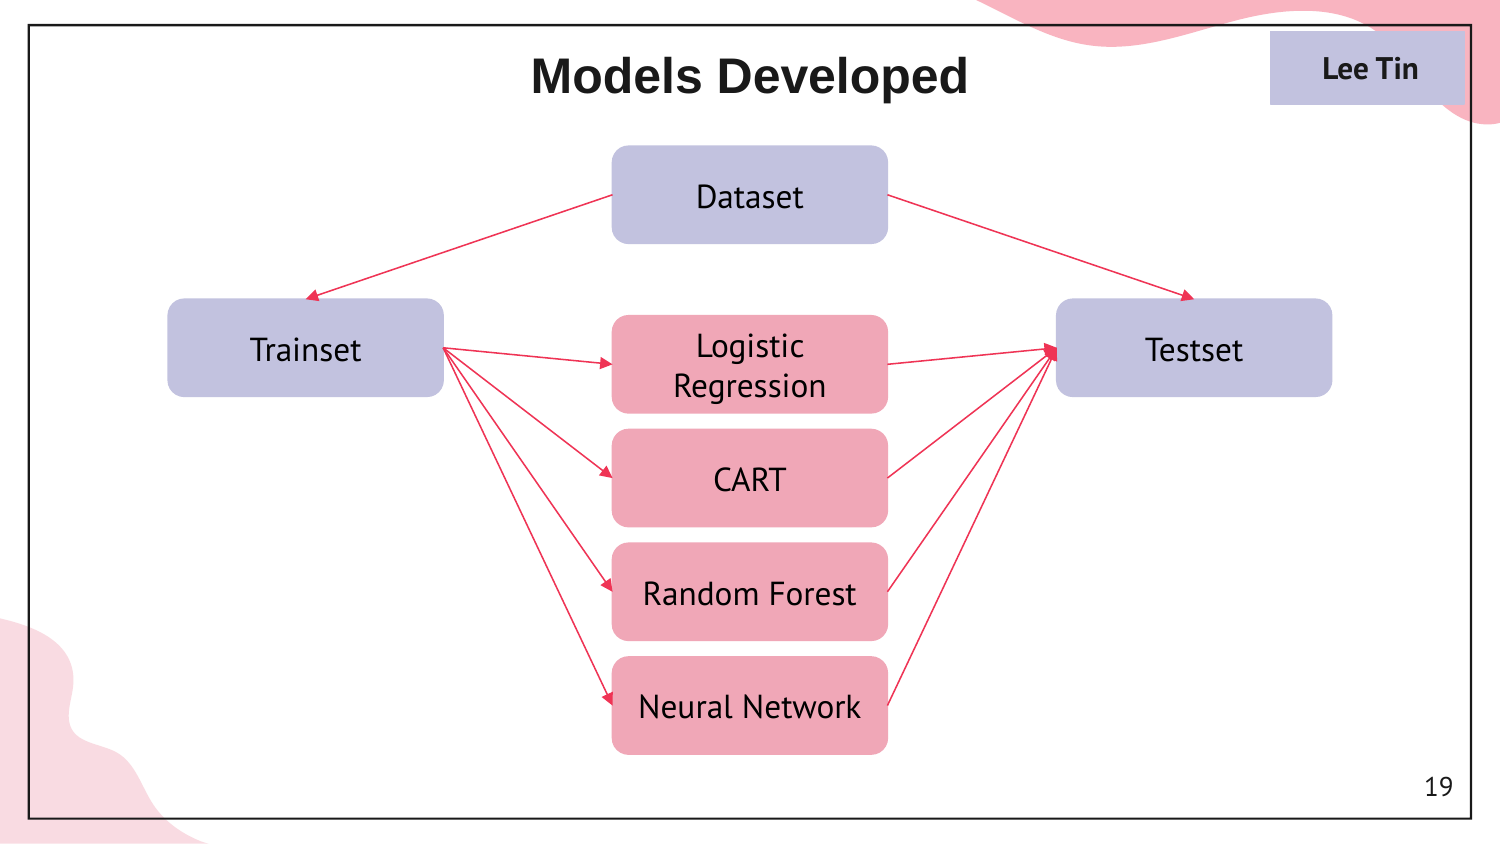

Lee Tin
# Models Developed
Dataset
Trainset
Testset
Logistic Regression
CART
Random Forest
Neural Network
19